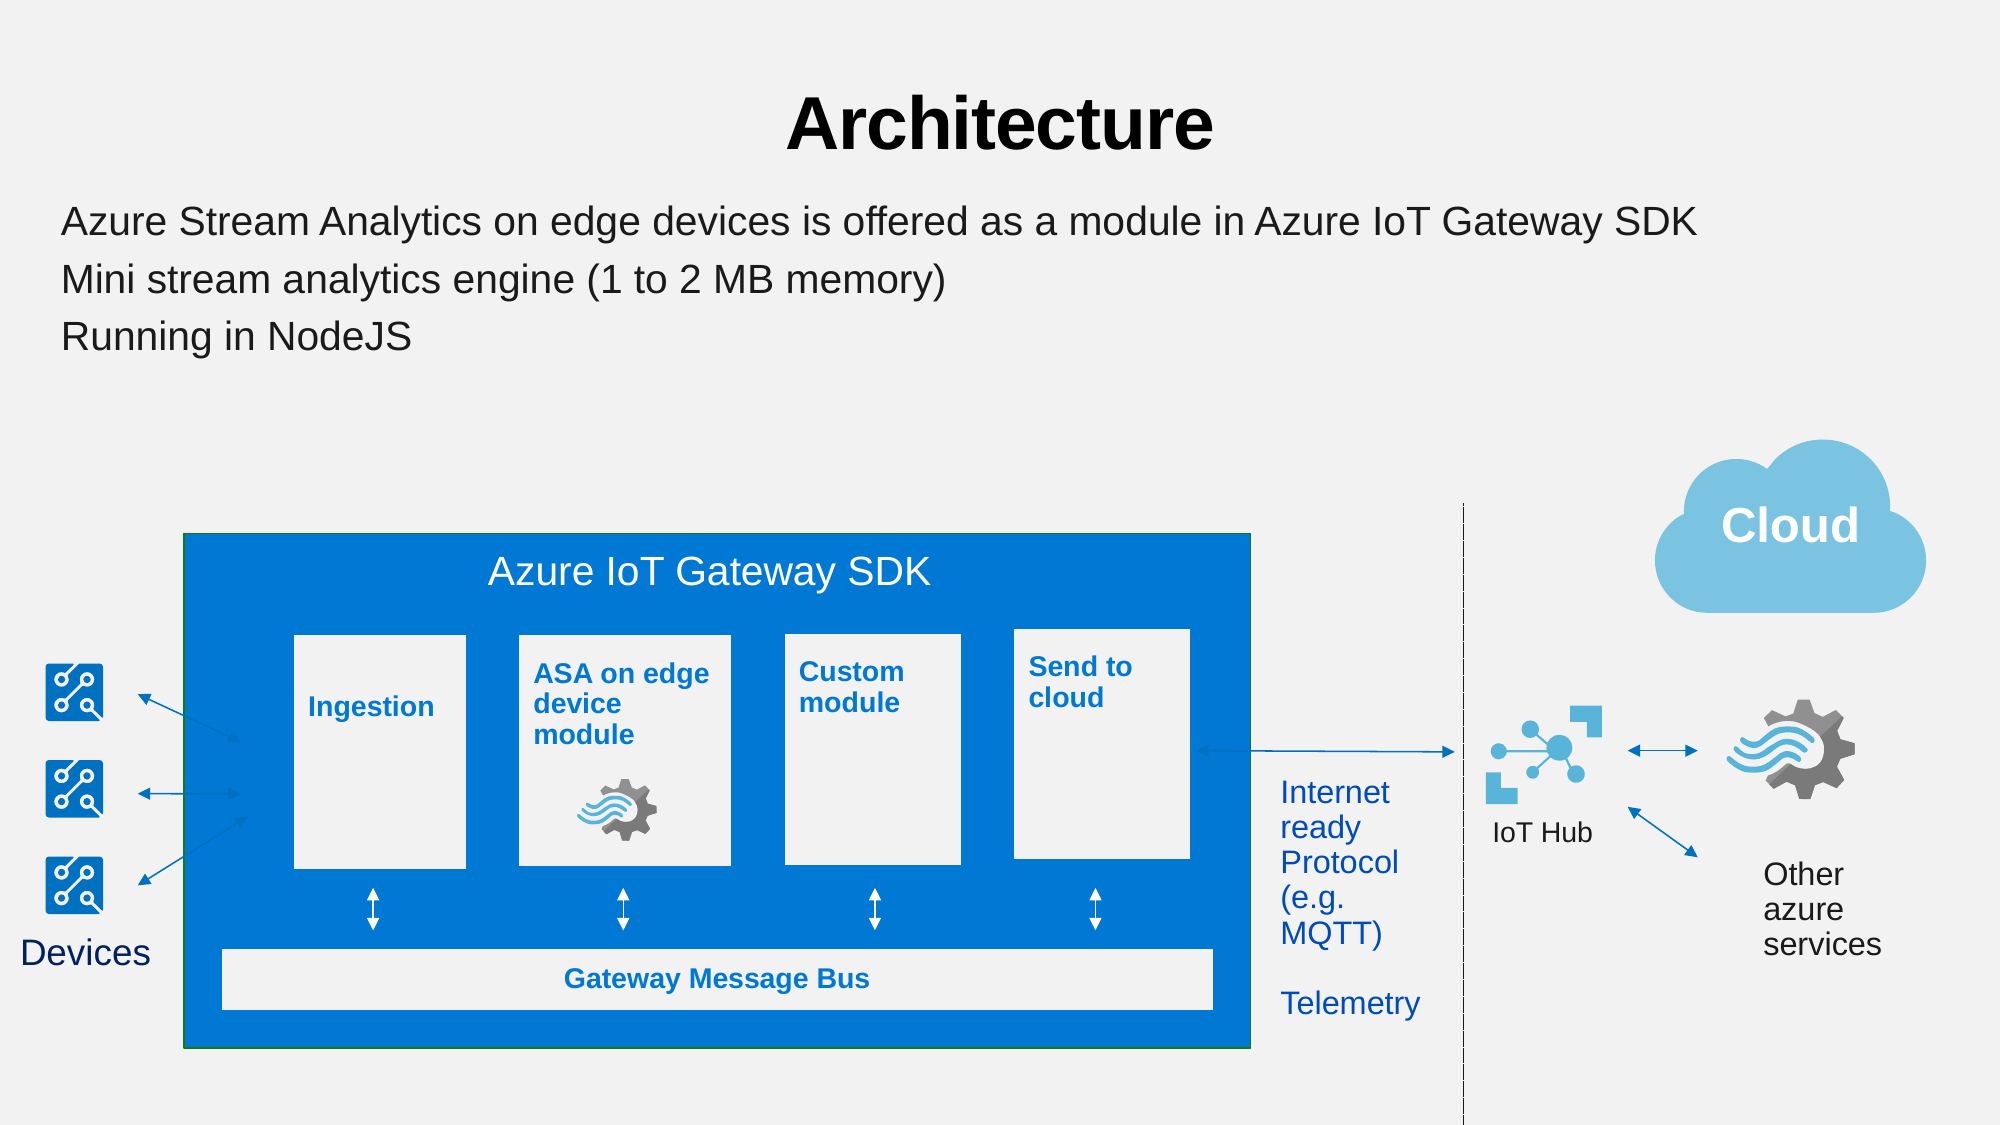

# Architecture
Azure Stream Analytics on edge devices is offered as a module in Azure IoT Gateway SDK
Mini stream analytics engine (1 to 2 MB memory)
Running in NodeJS

Cloud

Azure IoT Gateway SDK
Send to cloud

Custom module

Ingestion

ASA on edge device module

Internet ready
Protocol
(e.g. MQTT)

Telemetry

IoT Hub
Other azure services

Devices
Gateway Message Bus